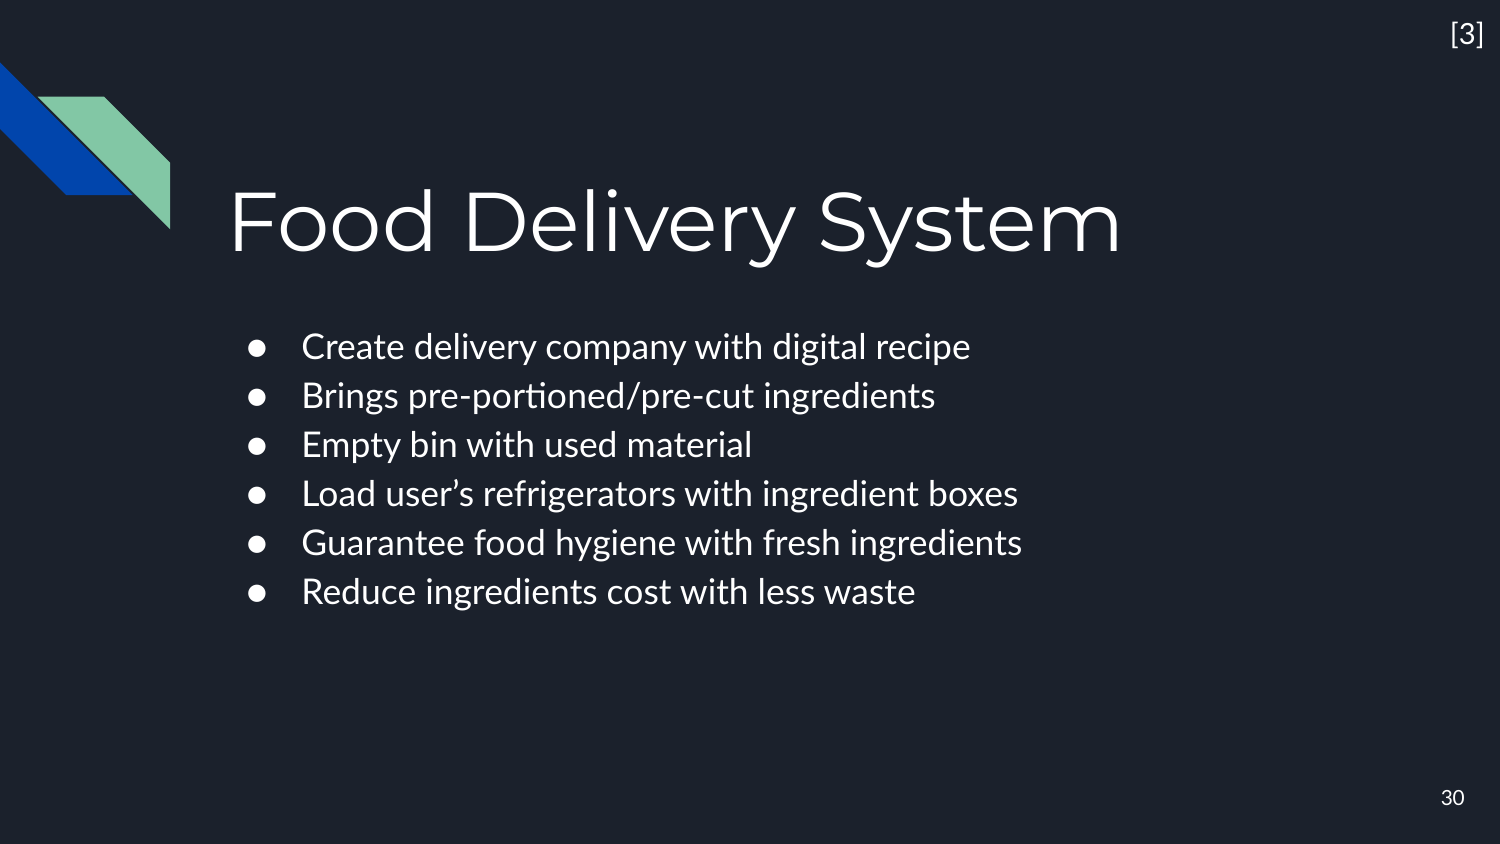

[3]
# Food Delivery System
Create delivery company with digital recipe
Brings pre-portioned/pre-cut ingredients
Empty bin with used material
Load user’s refrigerators with ingredient boxes
Guarantee food hygiene with fresh ingredients
Reduce ingredients cost with less waste
30